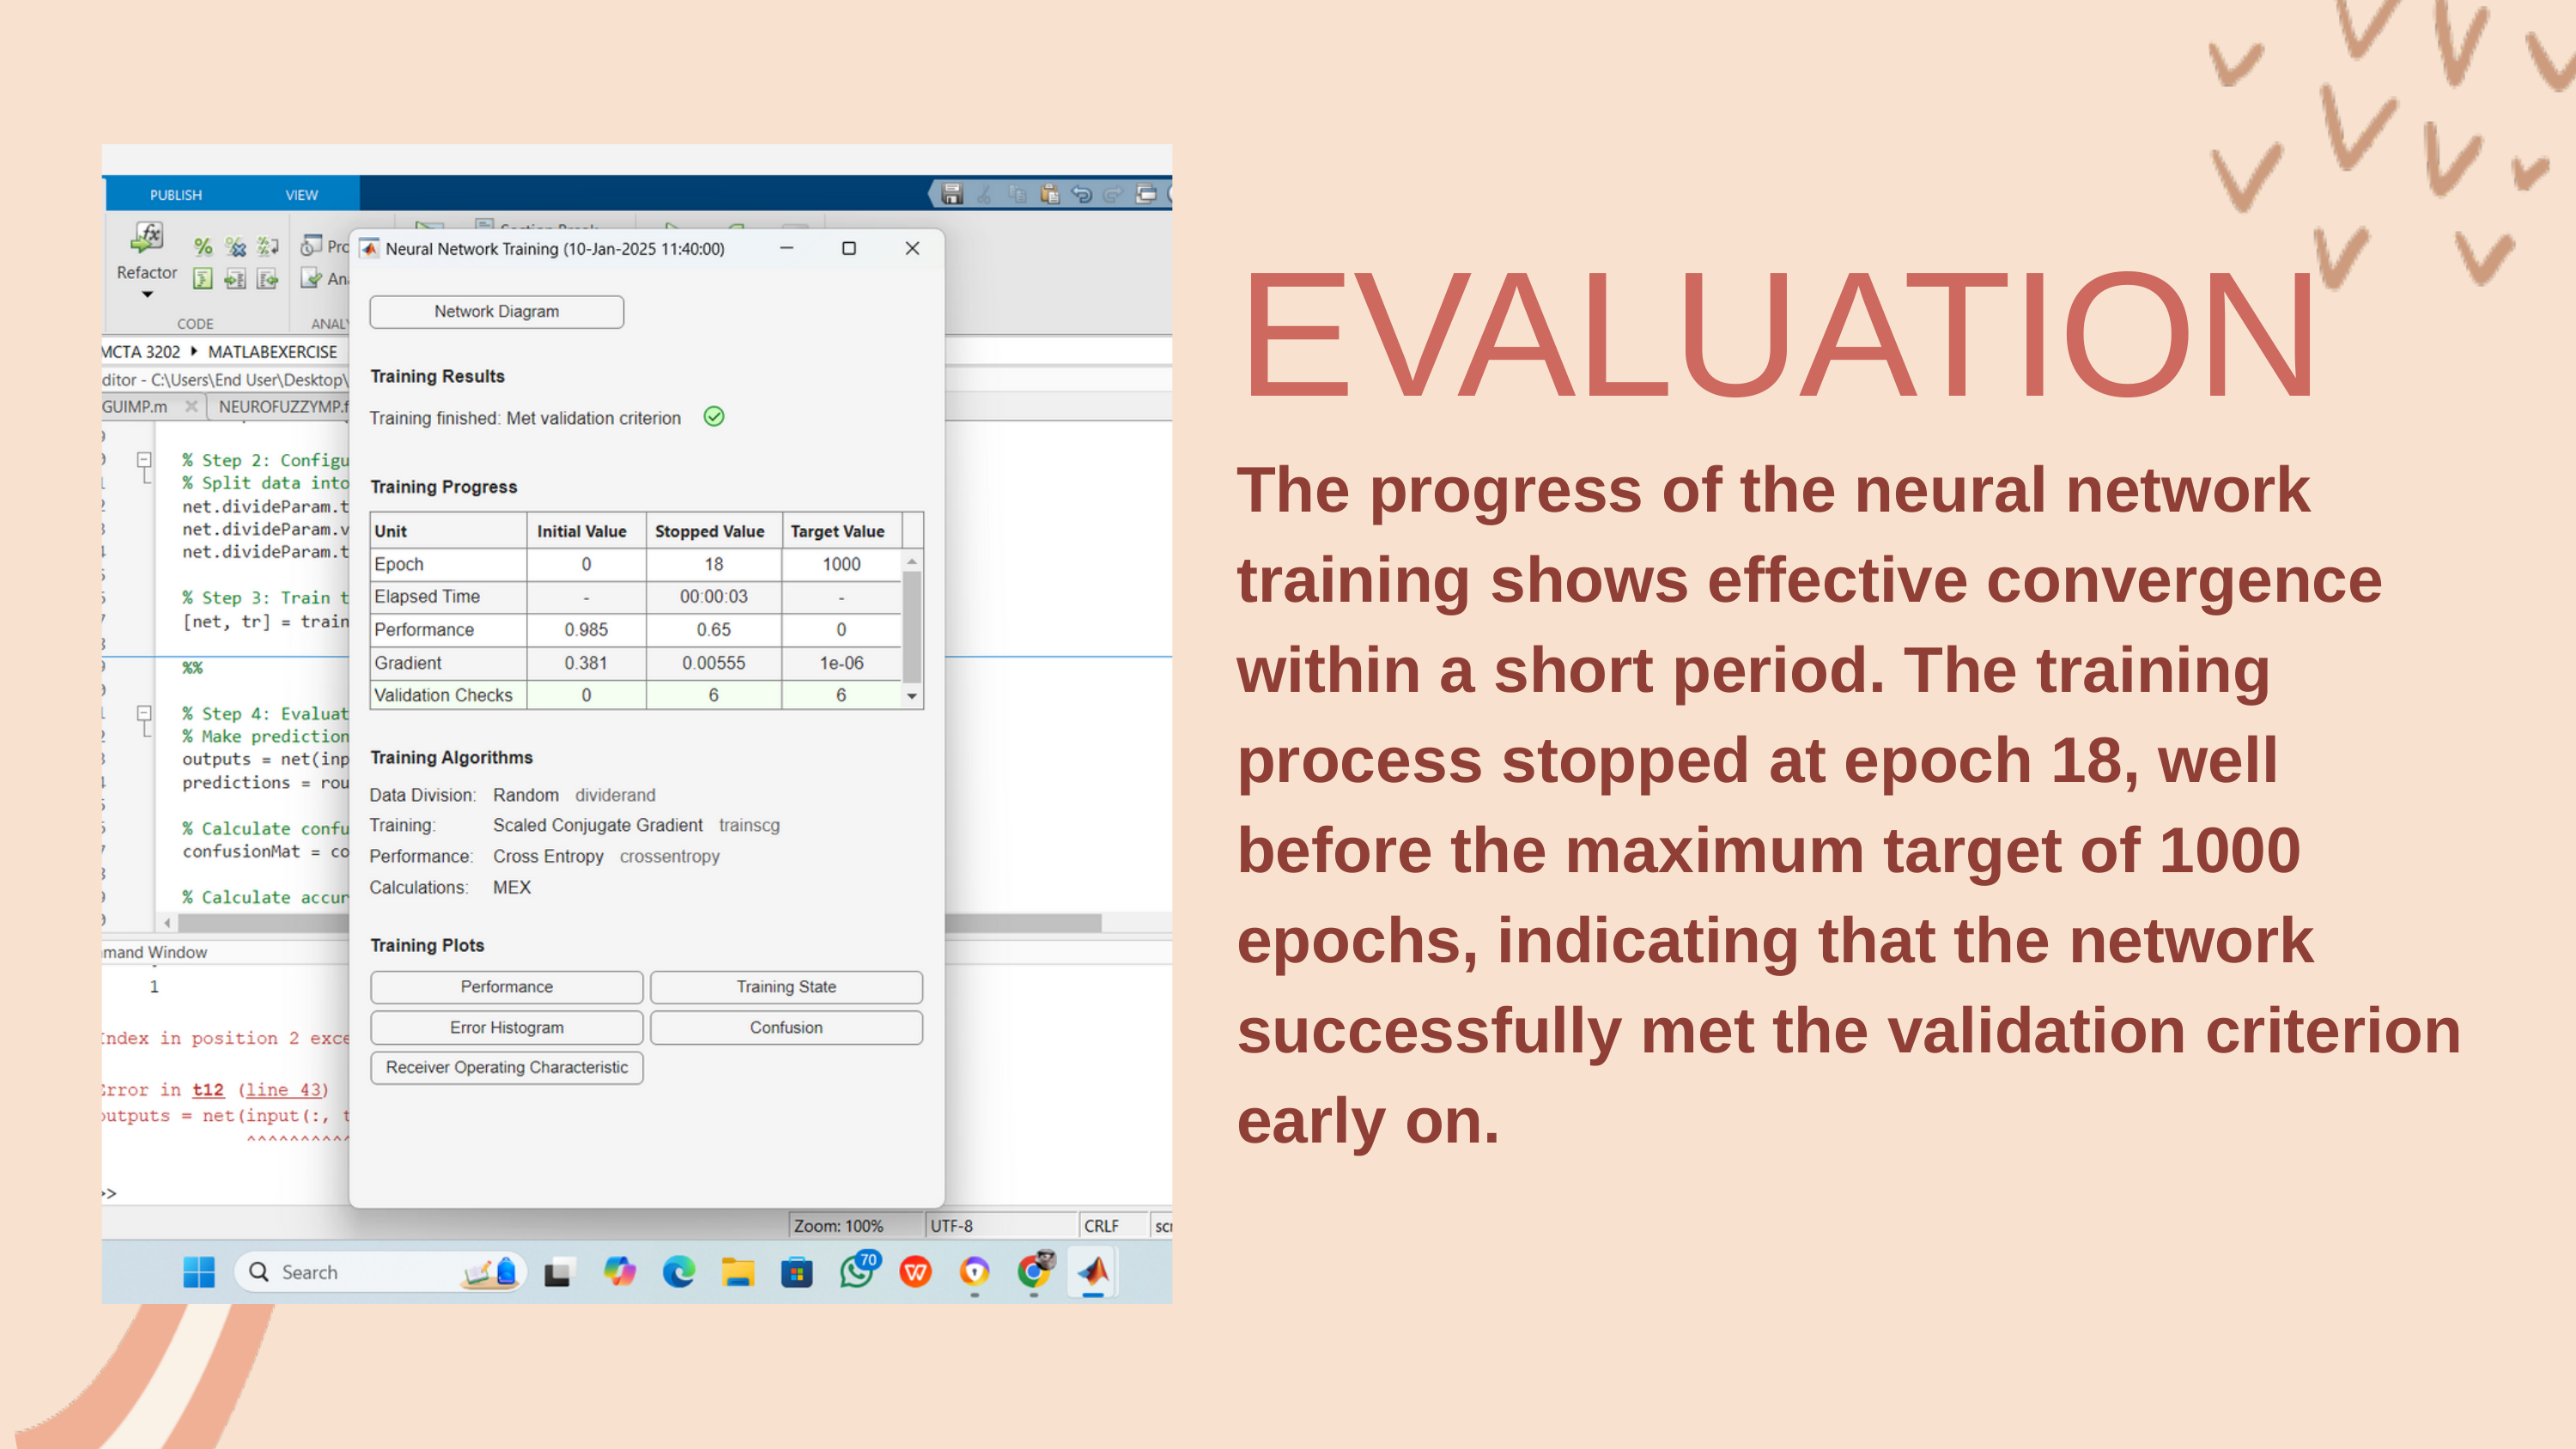

EVALUATION
The progress of the neural network training shows effective convergence within a short period. The training process stopped at epoch 18, well before the maximum target of 1000 epochs, indicating that the network successfully met the validation criterion early on.